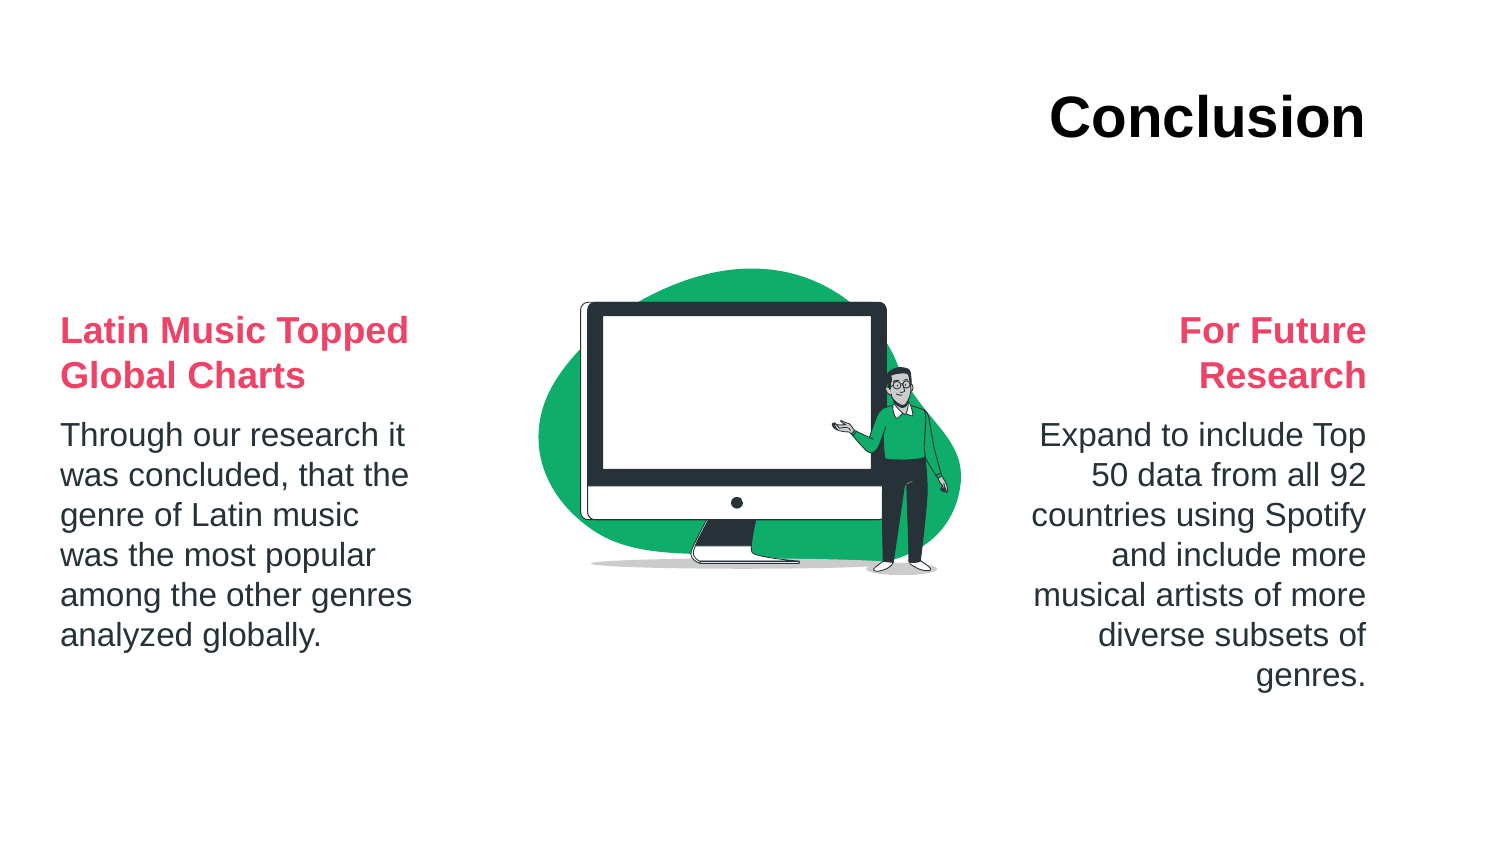

# Conclusion

Latin Music Topped Global Charts
For Future Research
Through our research it was concluded, that the genre of Latin music was the most popular among the other genres analyzed globally.
Expand to include Top 50 data from all 92 countries using Spotify and include more musical artists of more diverse subsets of genres.